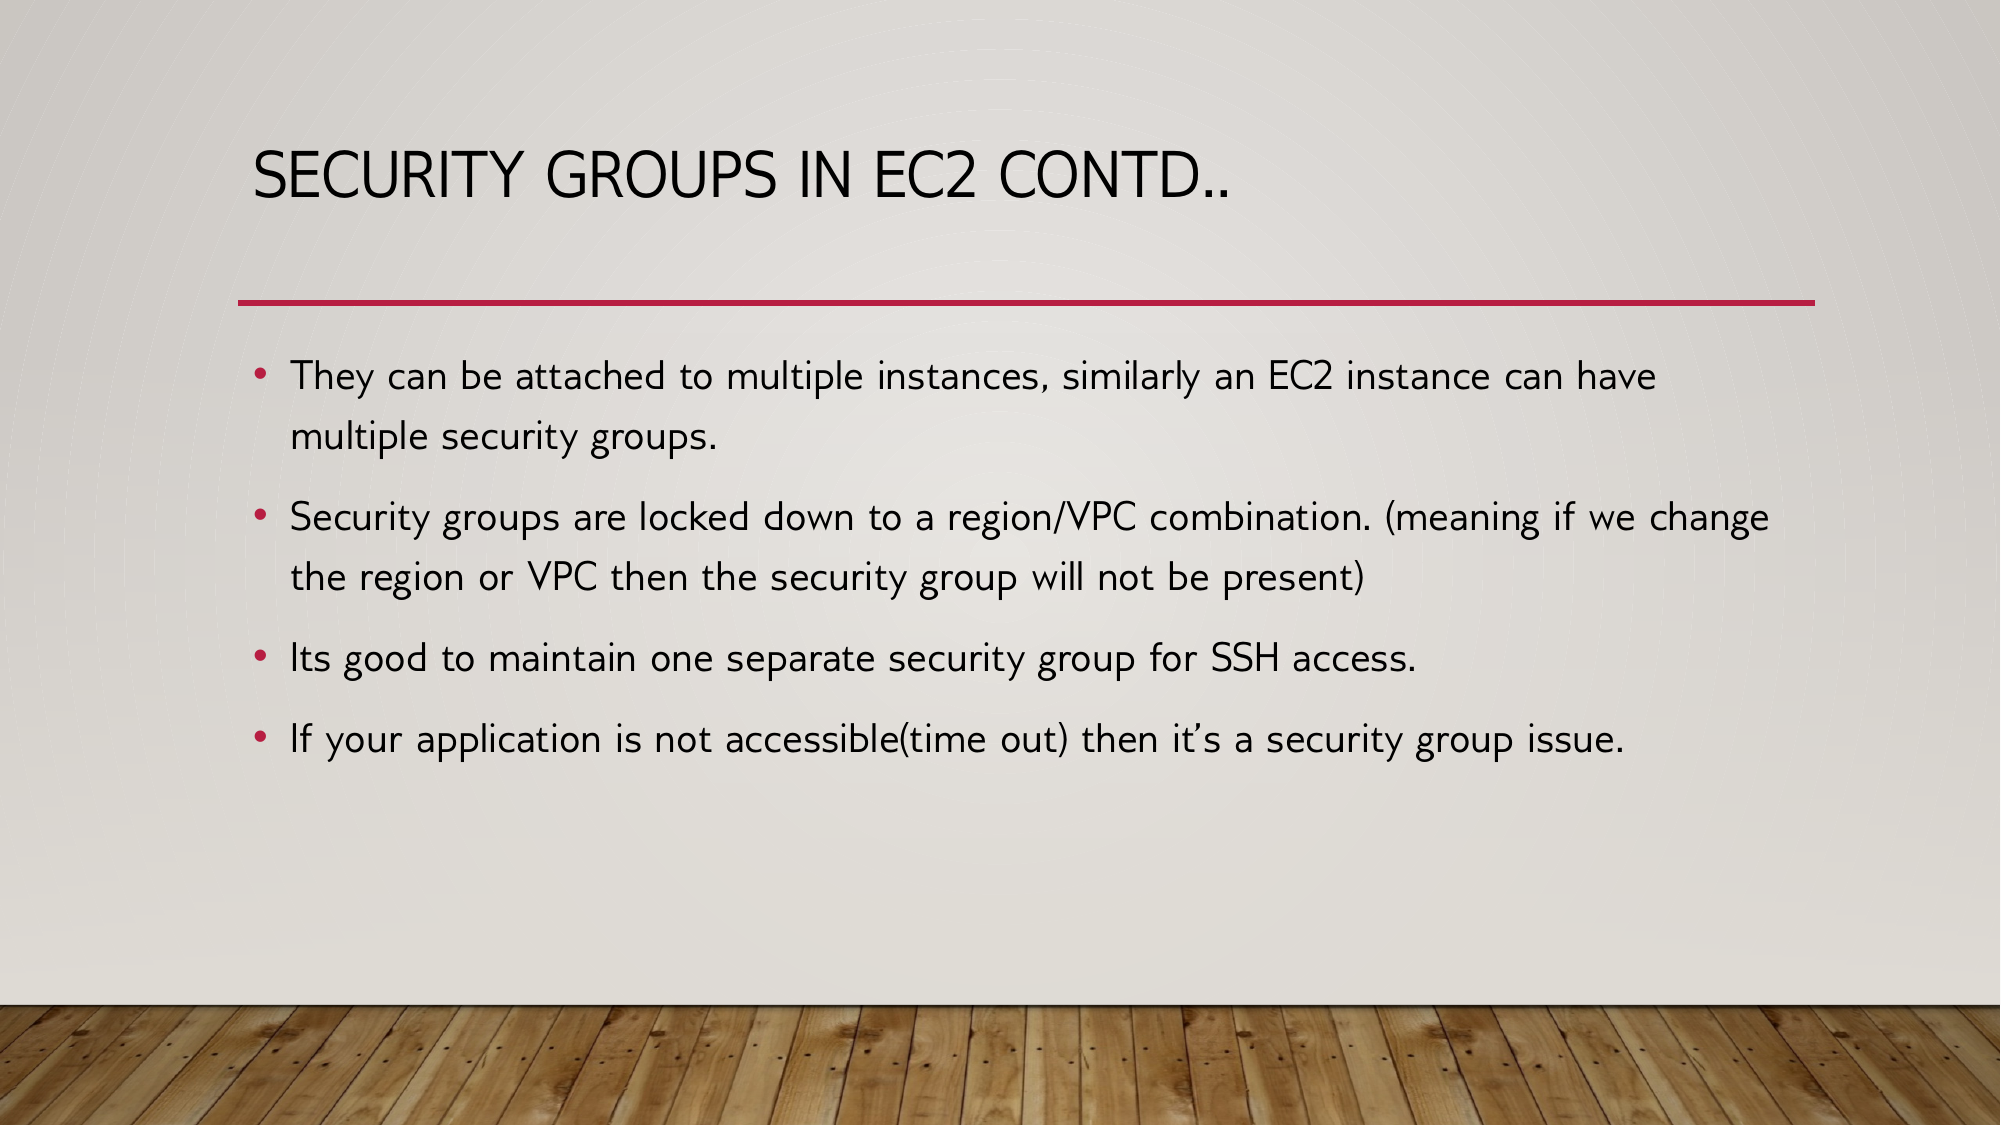

# Security groups in ec2 contd..
They can be attached to multiple instances, similarly an EC2 instance can have multiple security groups.
Security groups are locked down to a region/VPC combination. (meaning if we change the region or VPC then the security group will not be present)
Its good to maintain one separate security group for SSH access.
If your application is not accessible(time out) then it’s a security group issue.